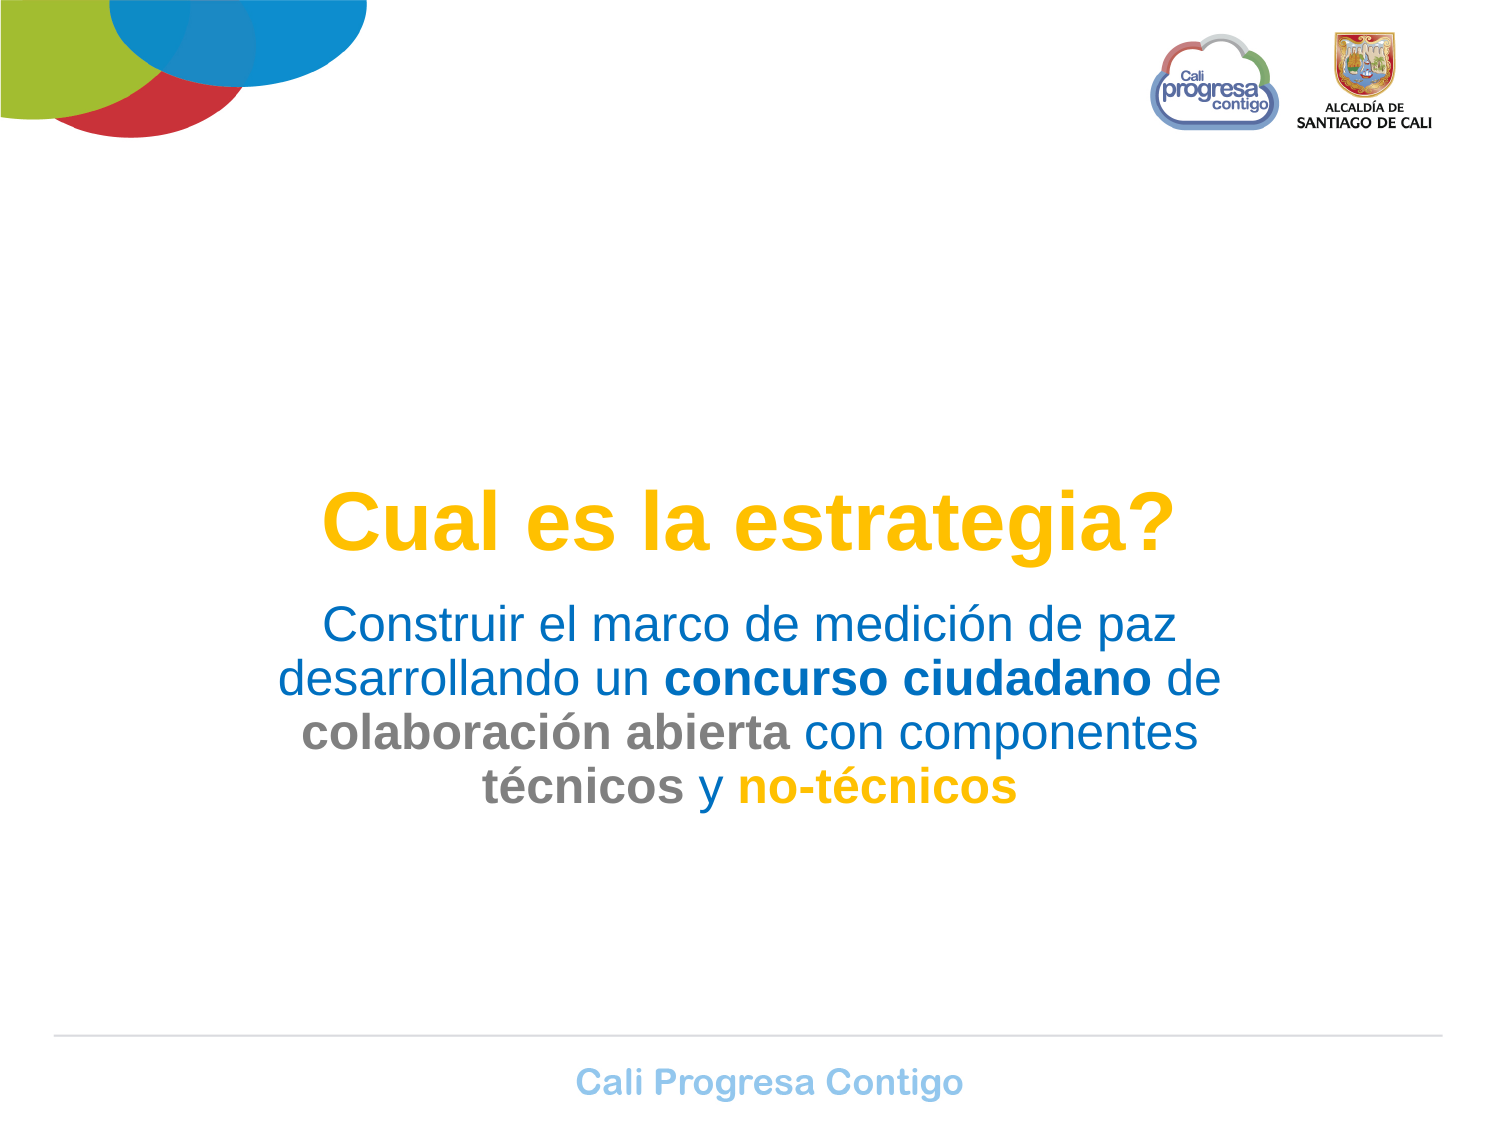

# Cual es la estrategia?
Construir el marco de medición de paz desarrollando un concurso ciudadano de colaboración abierta con componentes técnicos y no-técnicos